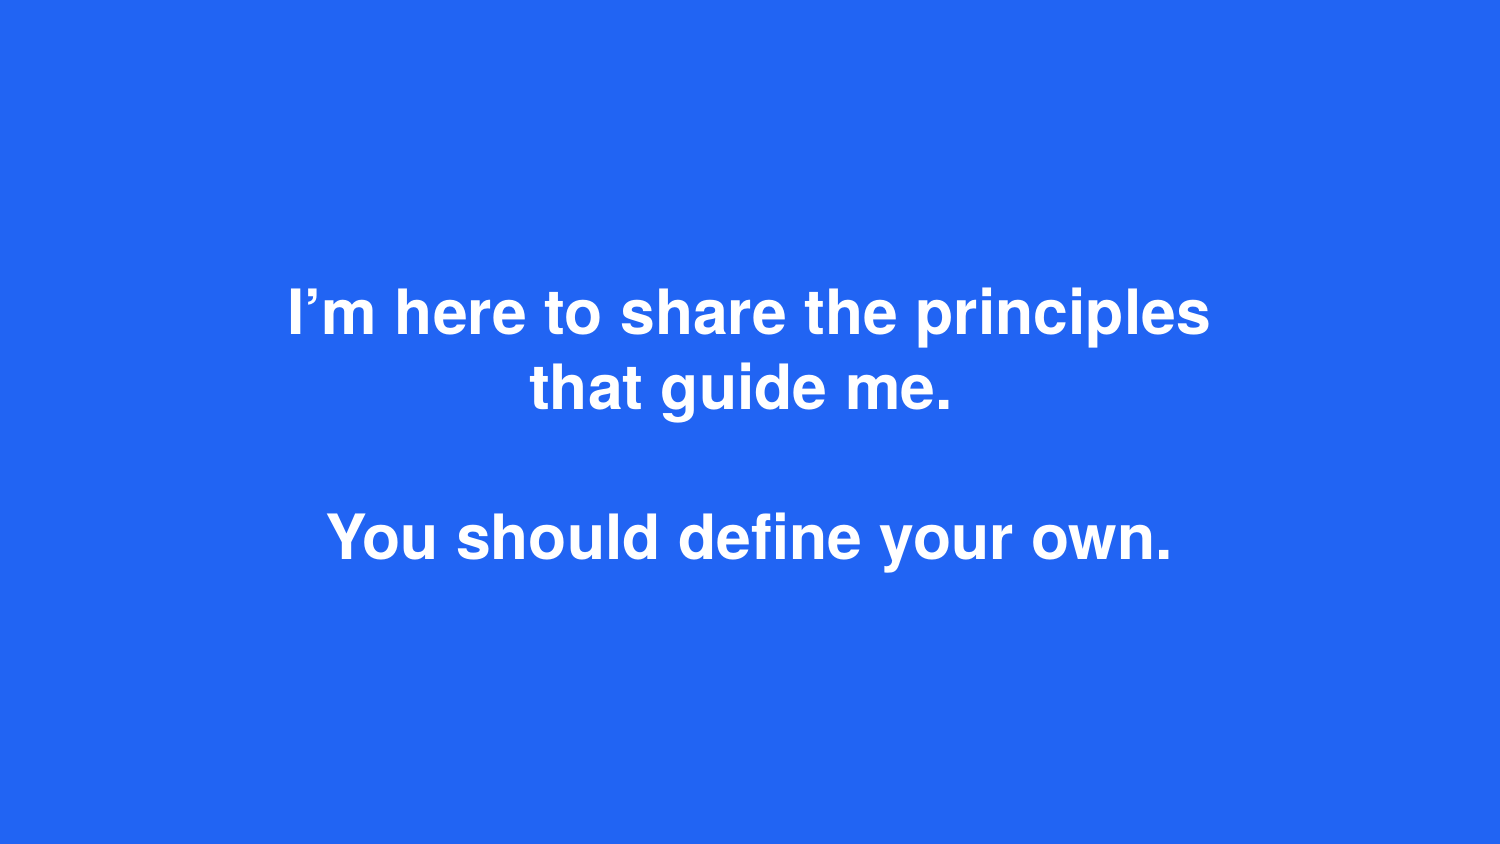

I’m here to share the principles
that guide me.
You should define your own.